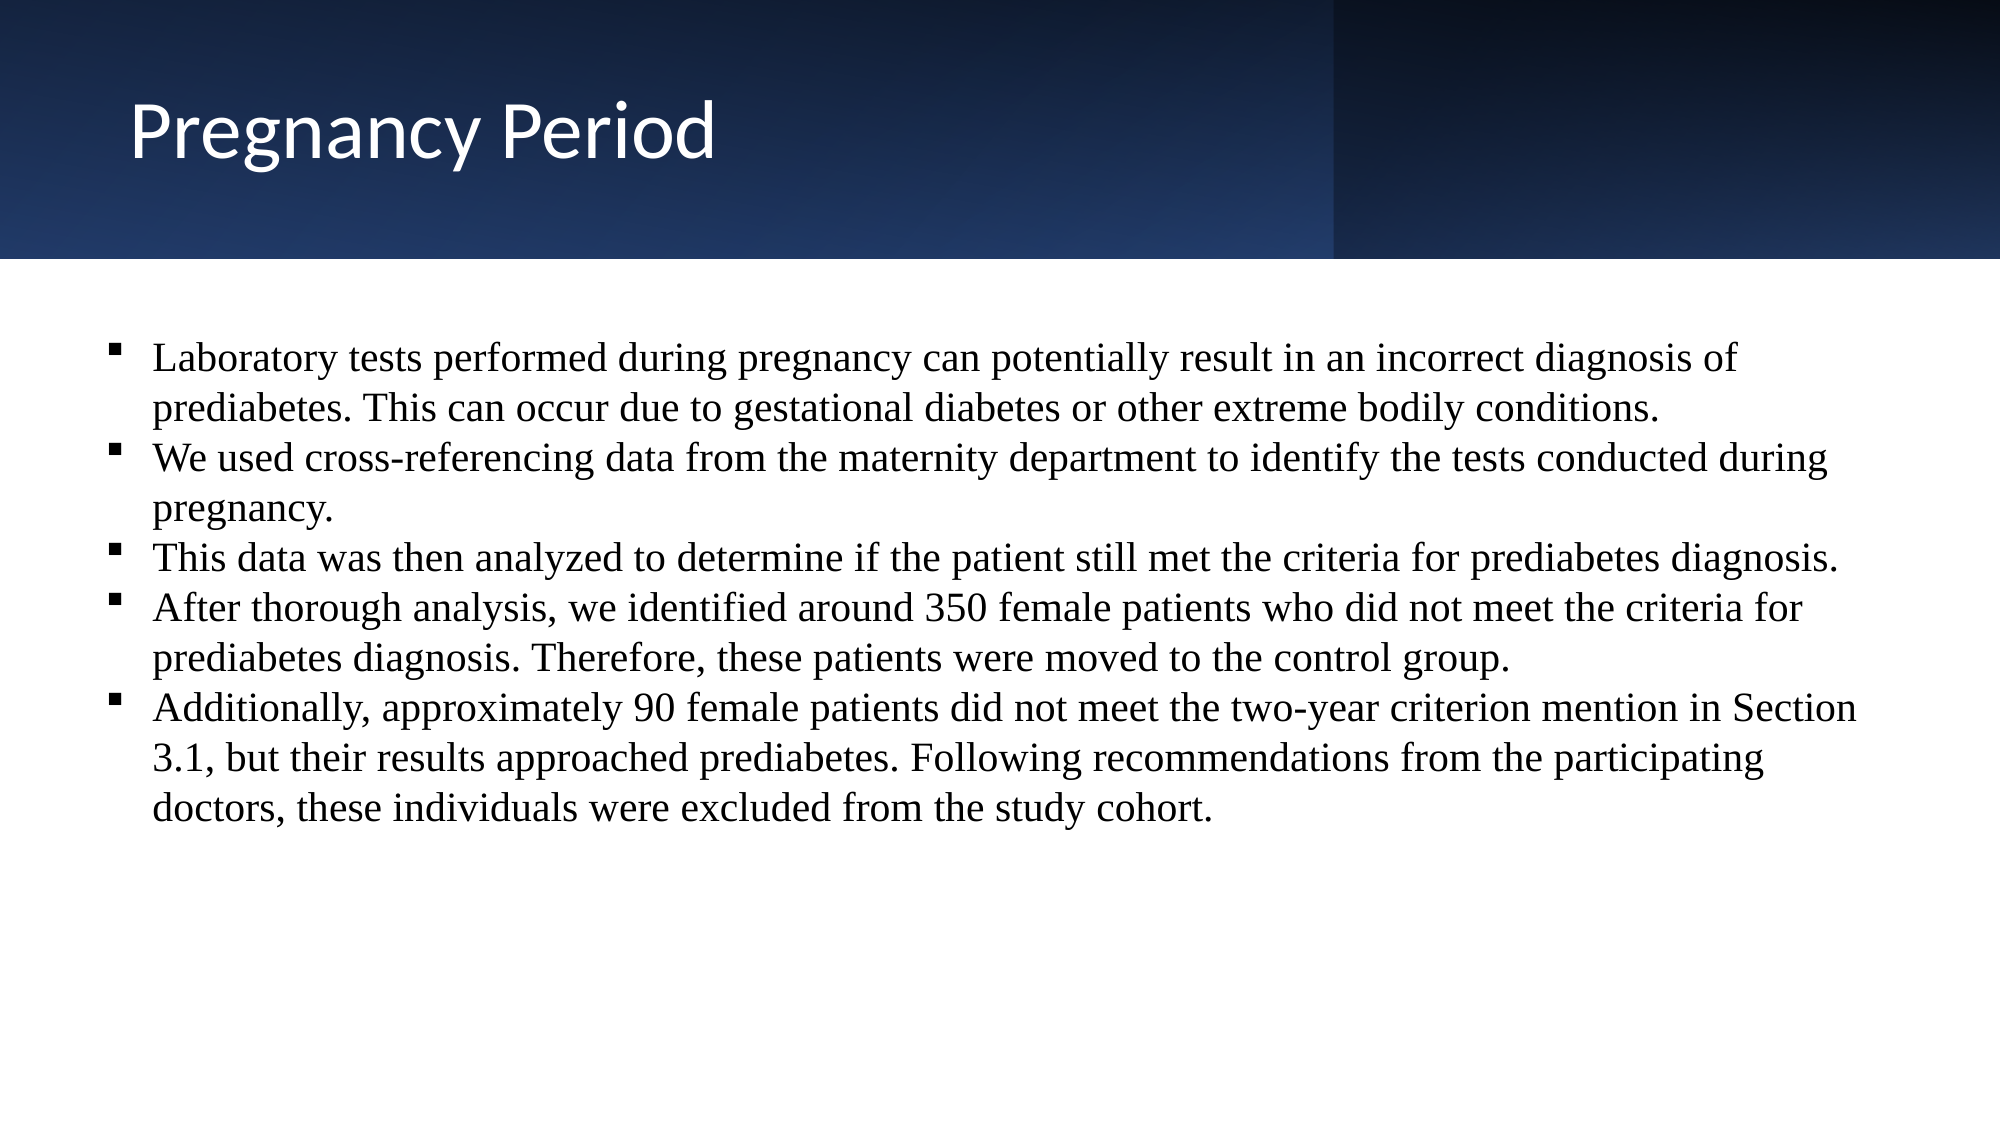

# Pregnancy Period
Laboratory tests performed during pregnancy can potentially result in an incorrect diagnosis of prediabetes. This can occur due to gestational diabetes or other extreme bodily conditions.
We used cross-referencing data from the maternity department to identify the tests conducted during pregnancy.
This data was then analyzed to determine if the patient still met the criteria for prediabetes diagnosis.
After thorough analysis, we identified around 350 female patients who did not meet the criteria for prediabetes diagnosis. Therefore, these patients were moved to the control group.
Additionally, approximately 90 female patients did not meet the two-year criterion mention in Section 3.1, but their results approached prediabetes. Following recommendations from the participating doctors, these individuals were excluded from the study cohort.